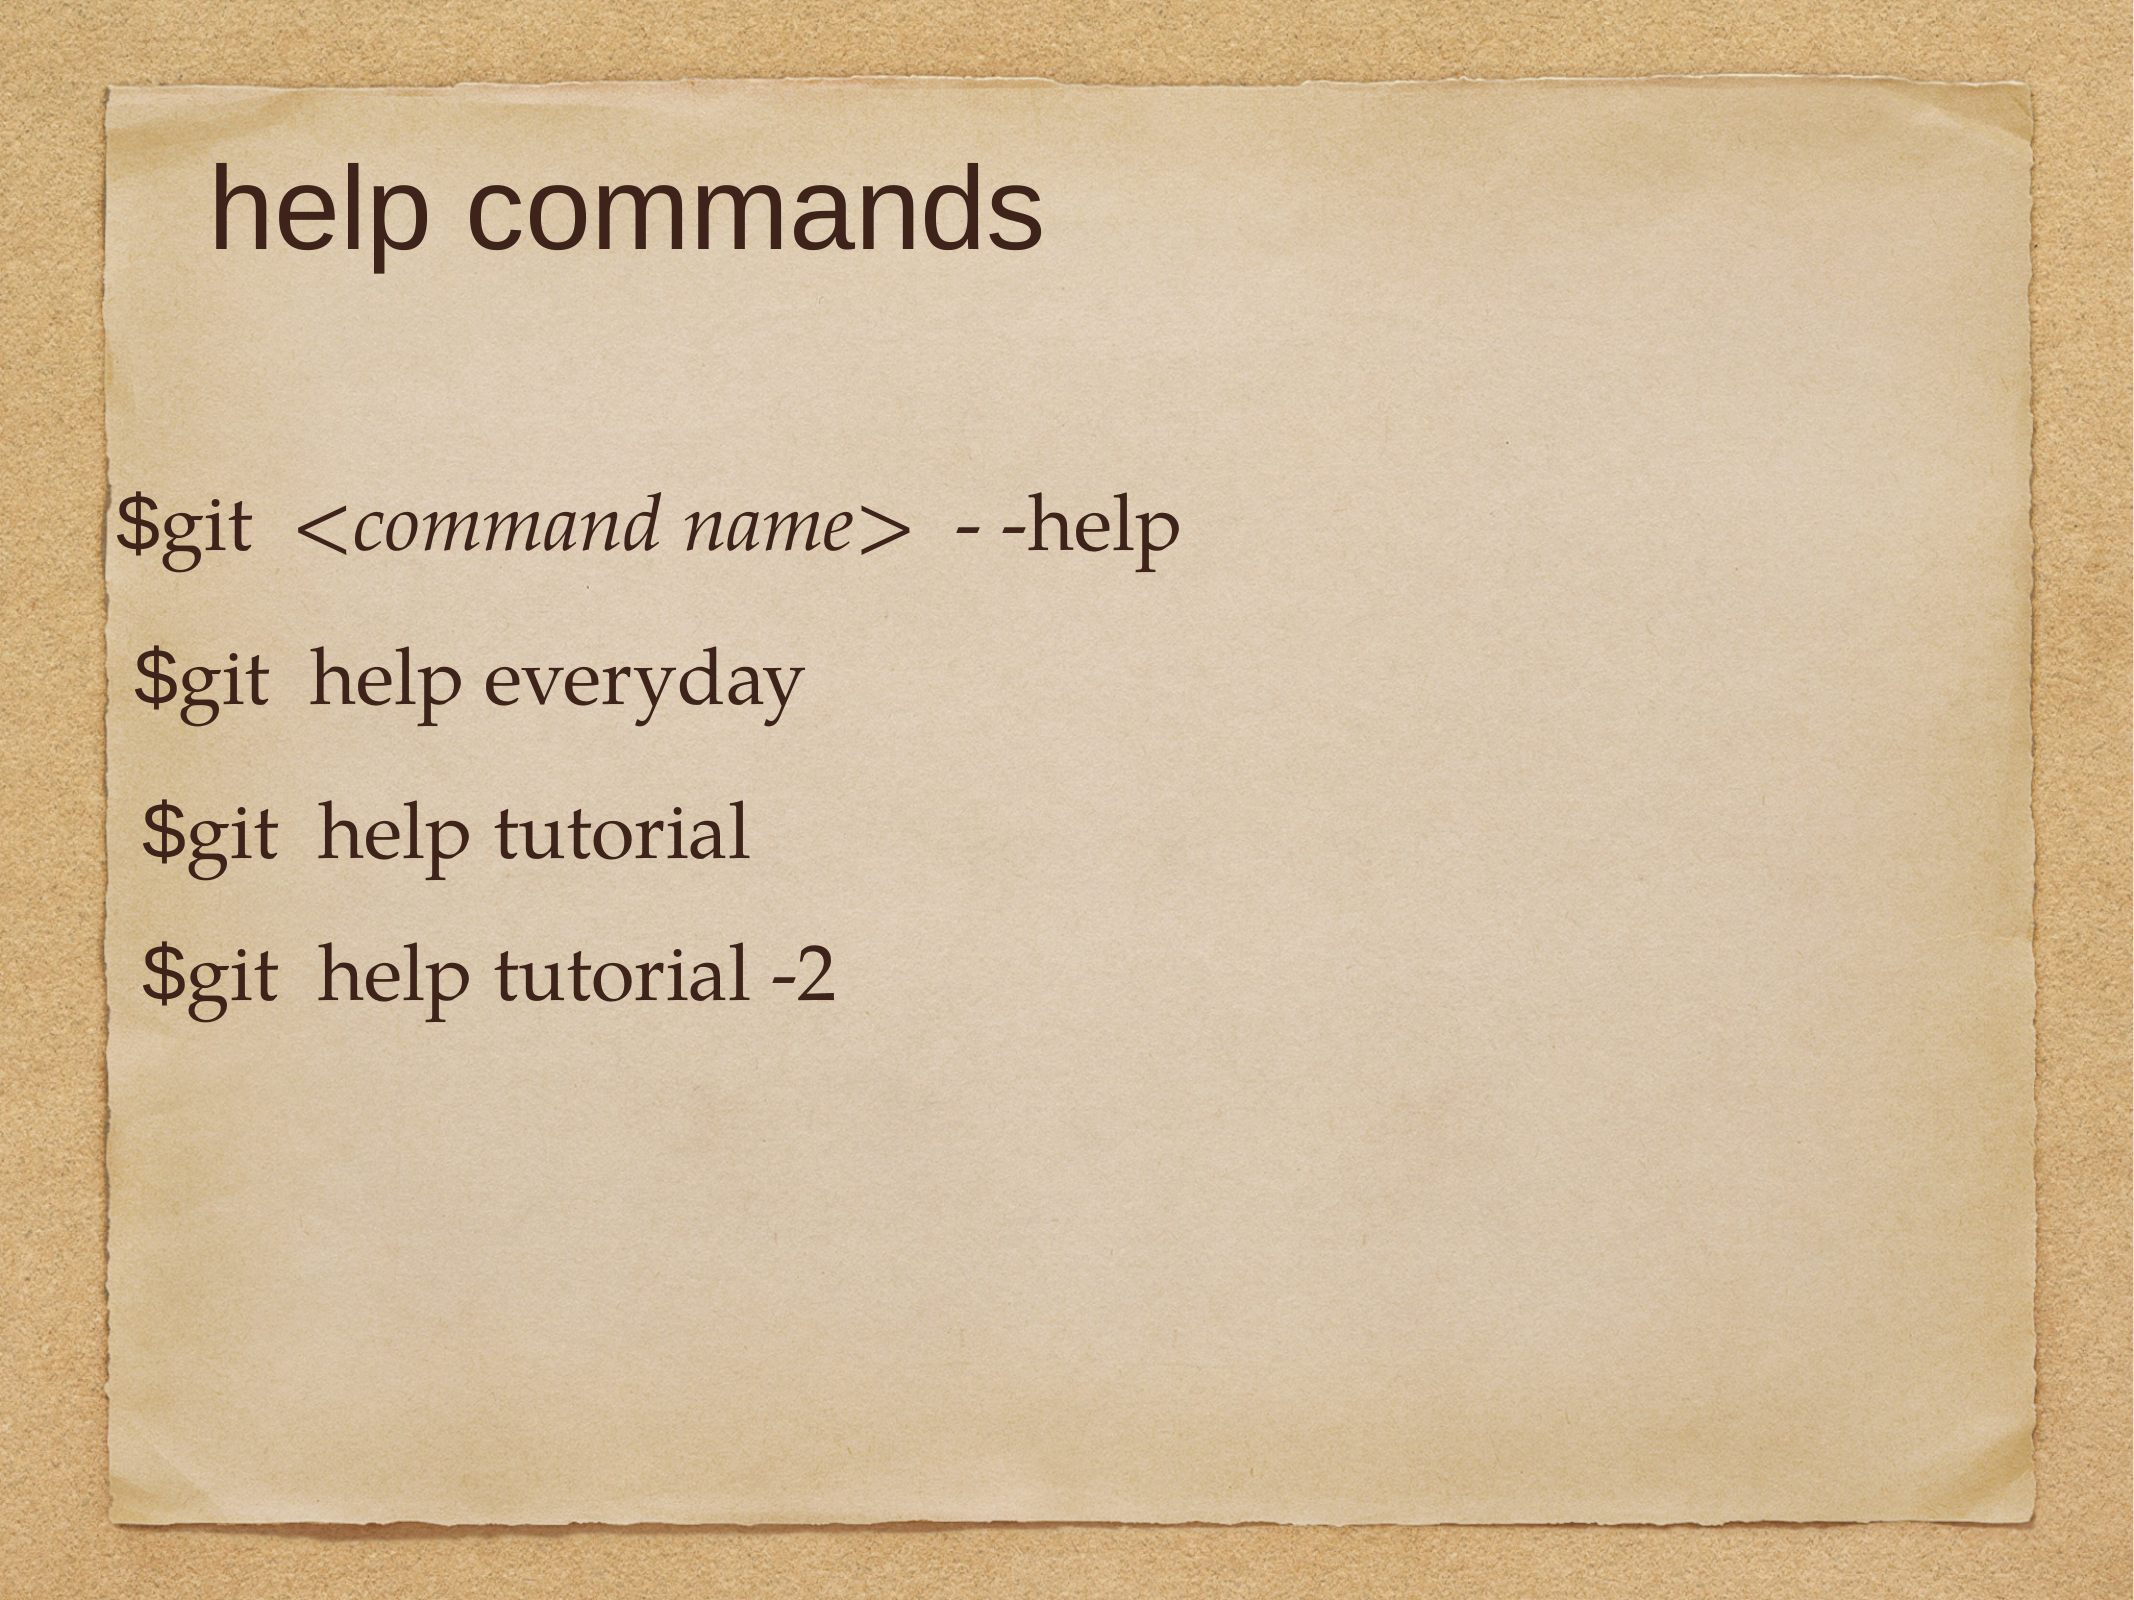

# help commands
$git  <command name>  - -help
$git  help everyday
$git  help tutorial
$git  help tutorial -2